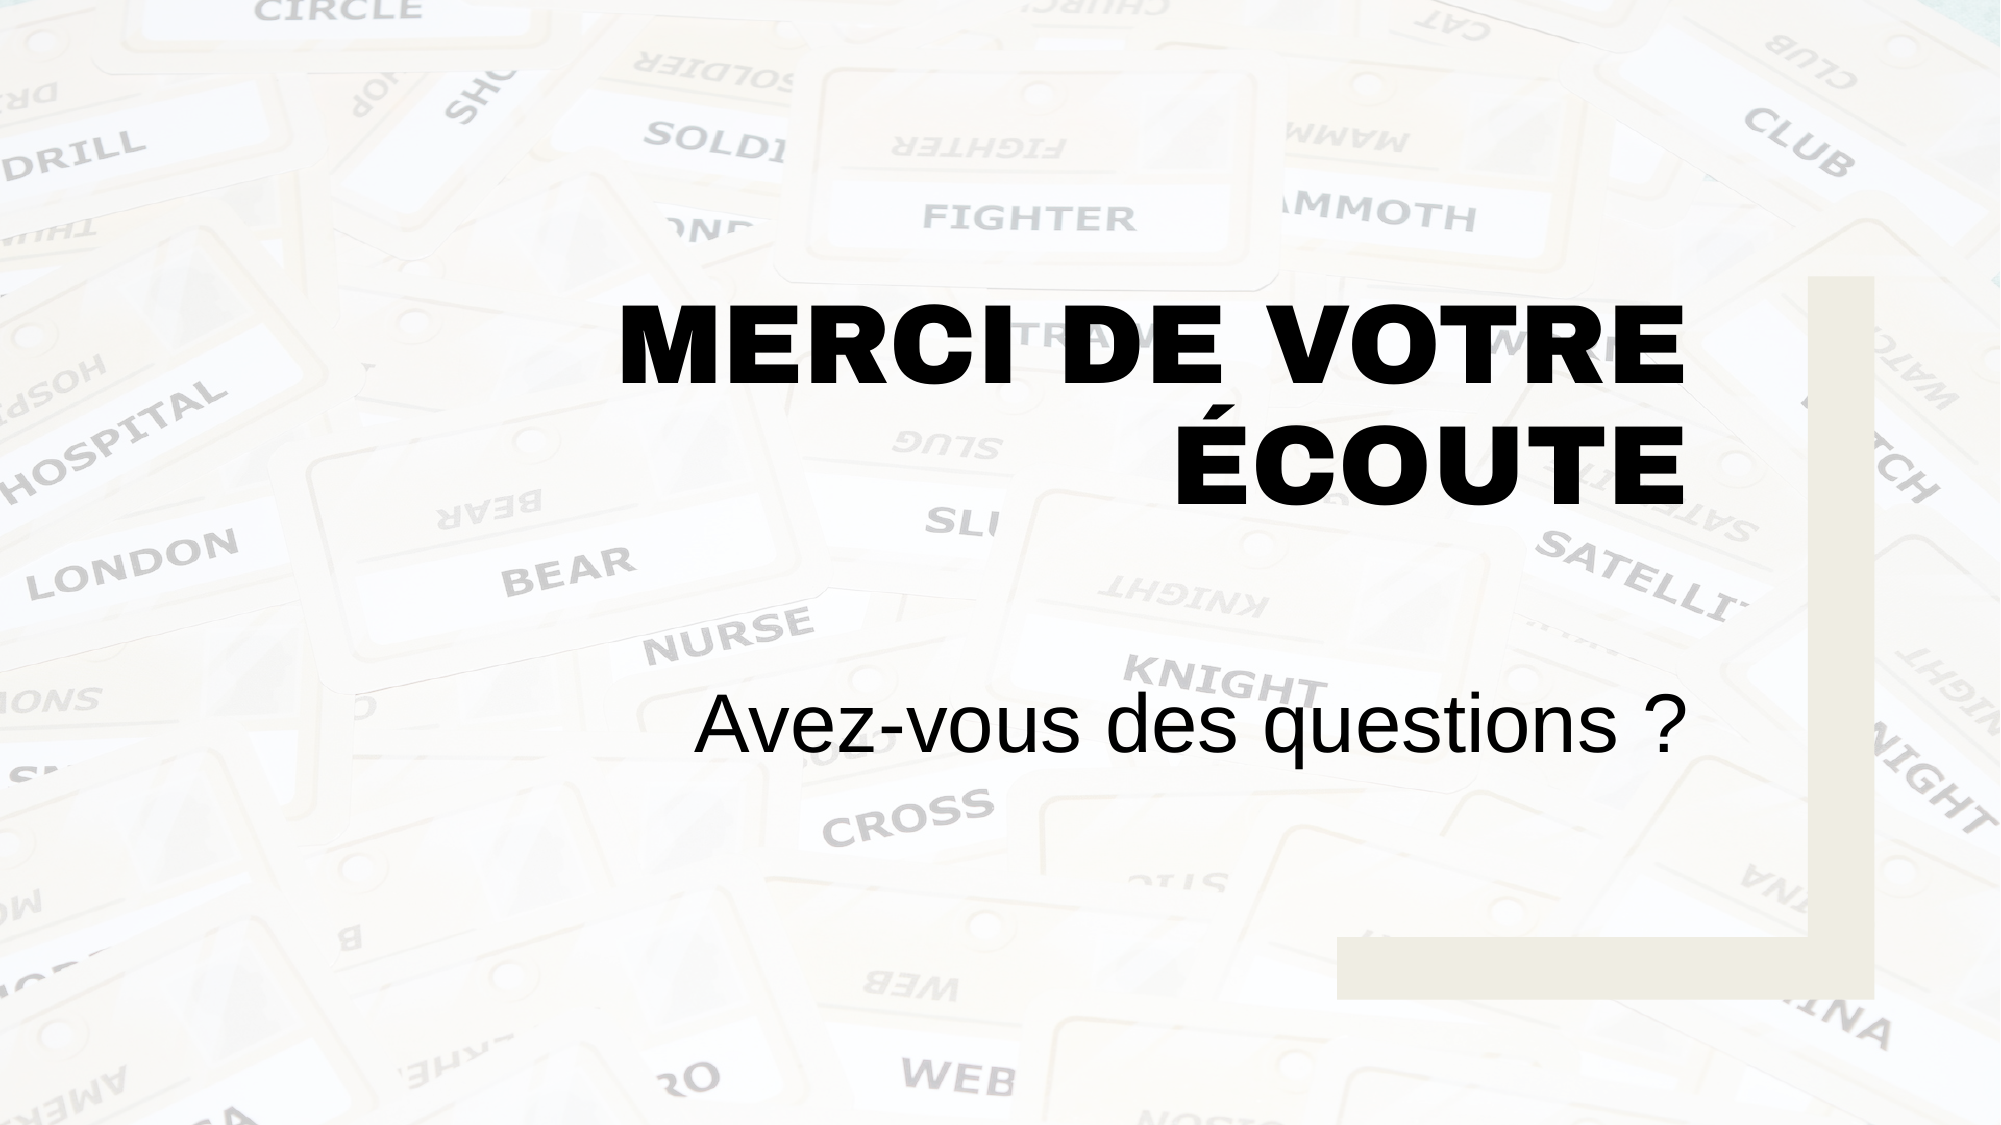

# Merci de votre écoute
Avez-vous des questions ?